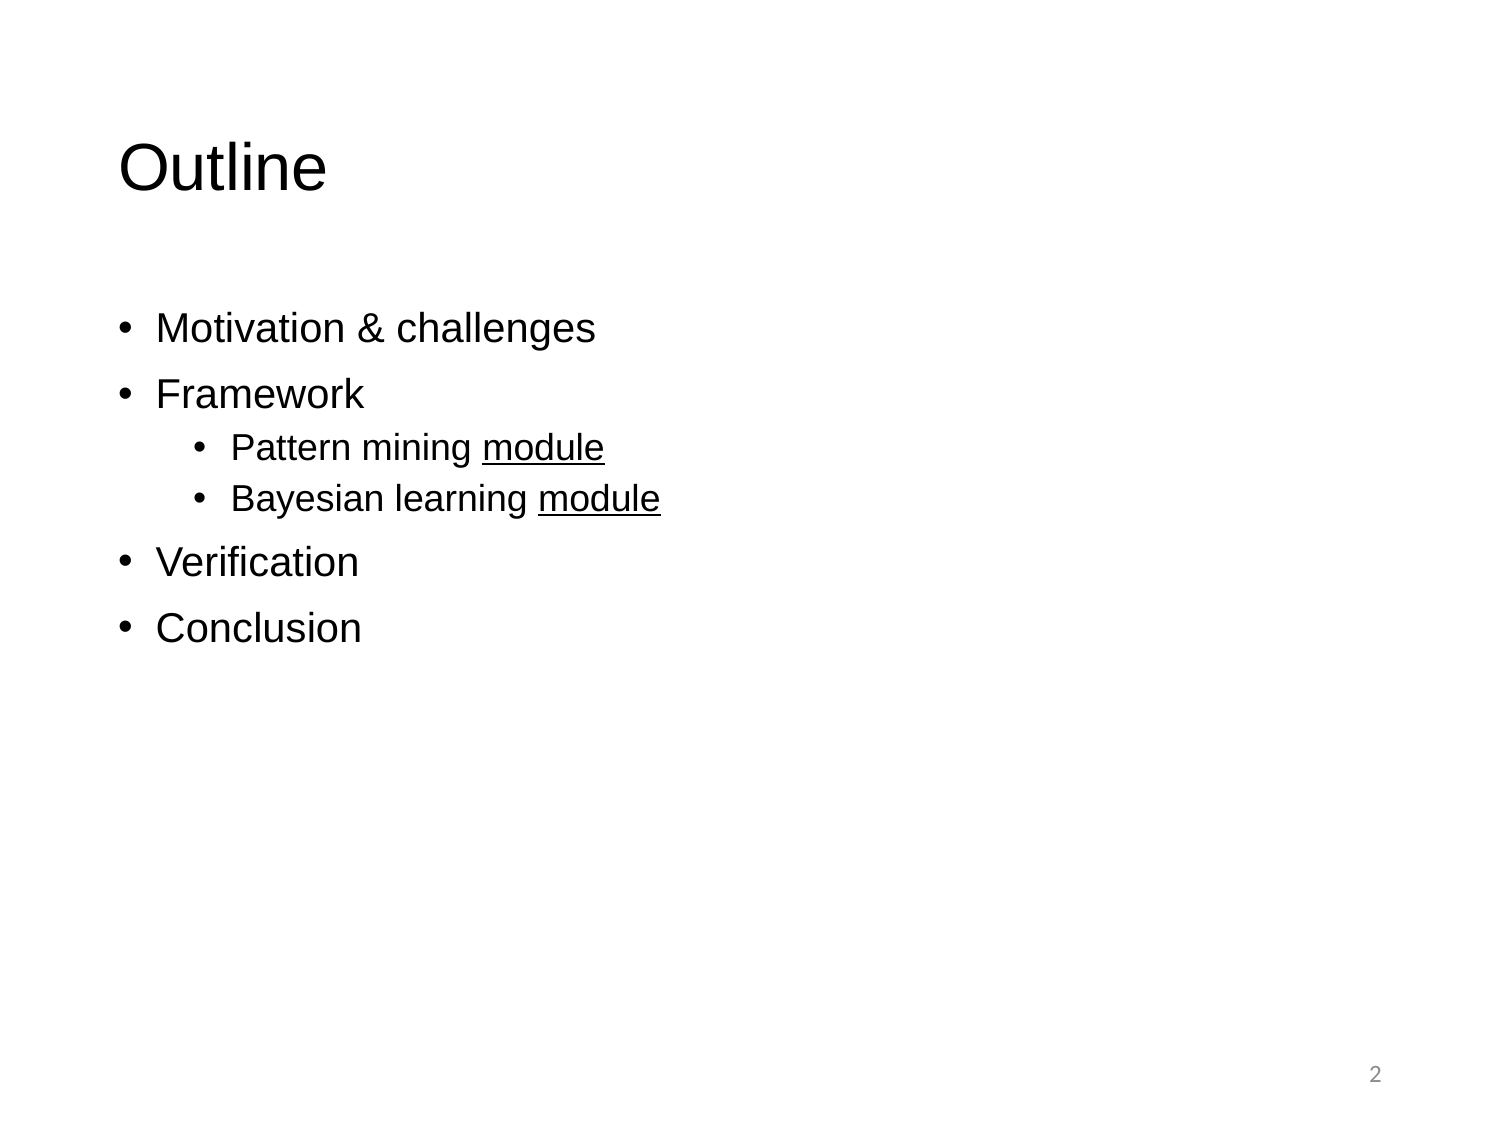

# Outline
Motivation & challenges
Framework
Pattern mining module
Bayesian learning module
Verification
Conclusion

2